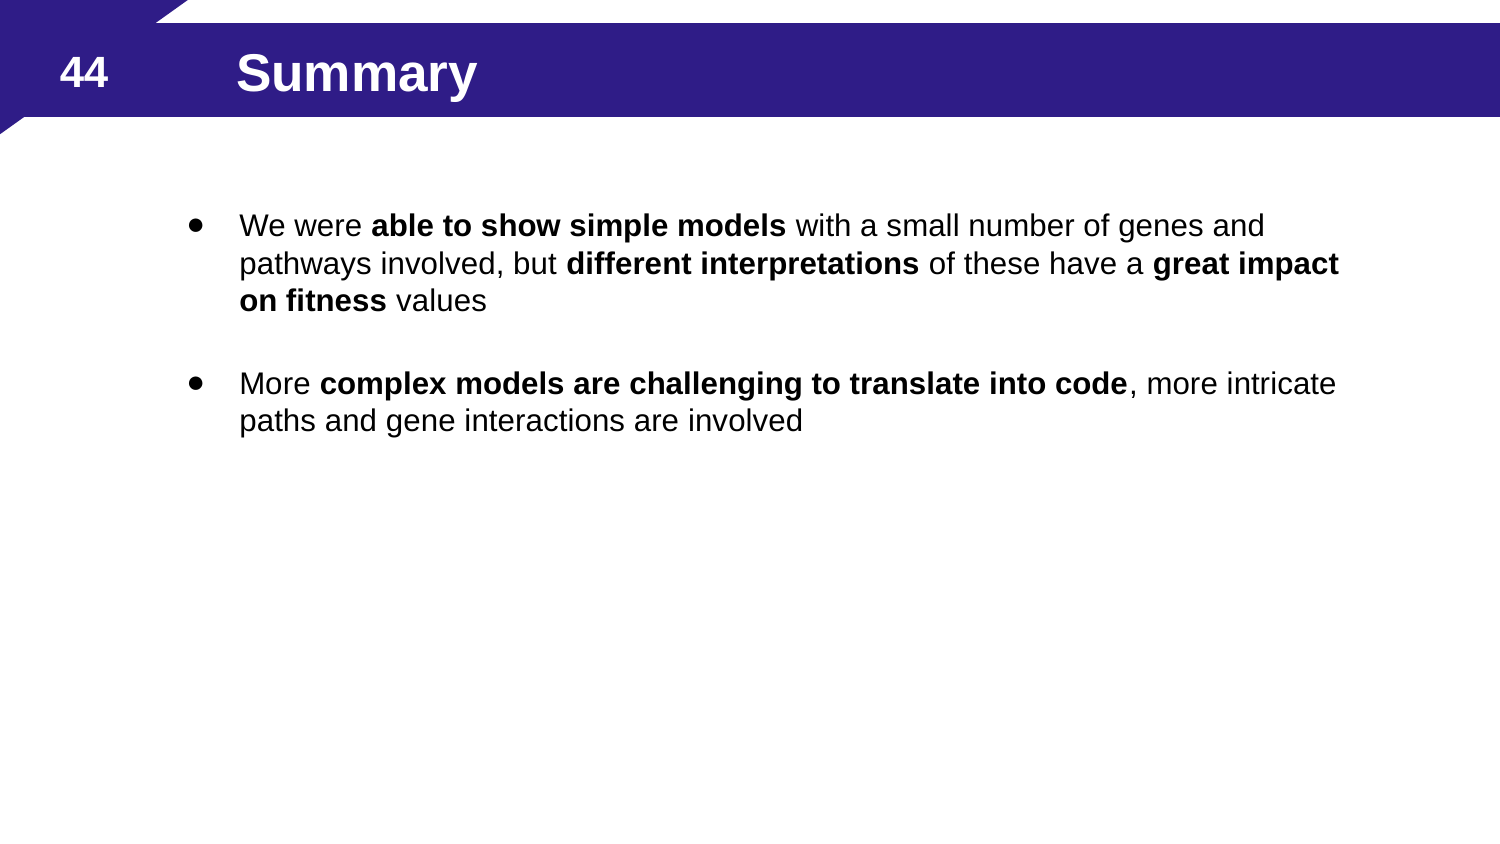

# Summary
44
We were able to show simple models with a small number of genes and pathways involved, but different interpretations of these have a great impact on fitness values
More complex models are challenging to translate into code, more intricate paths and gene interactions are involved